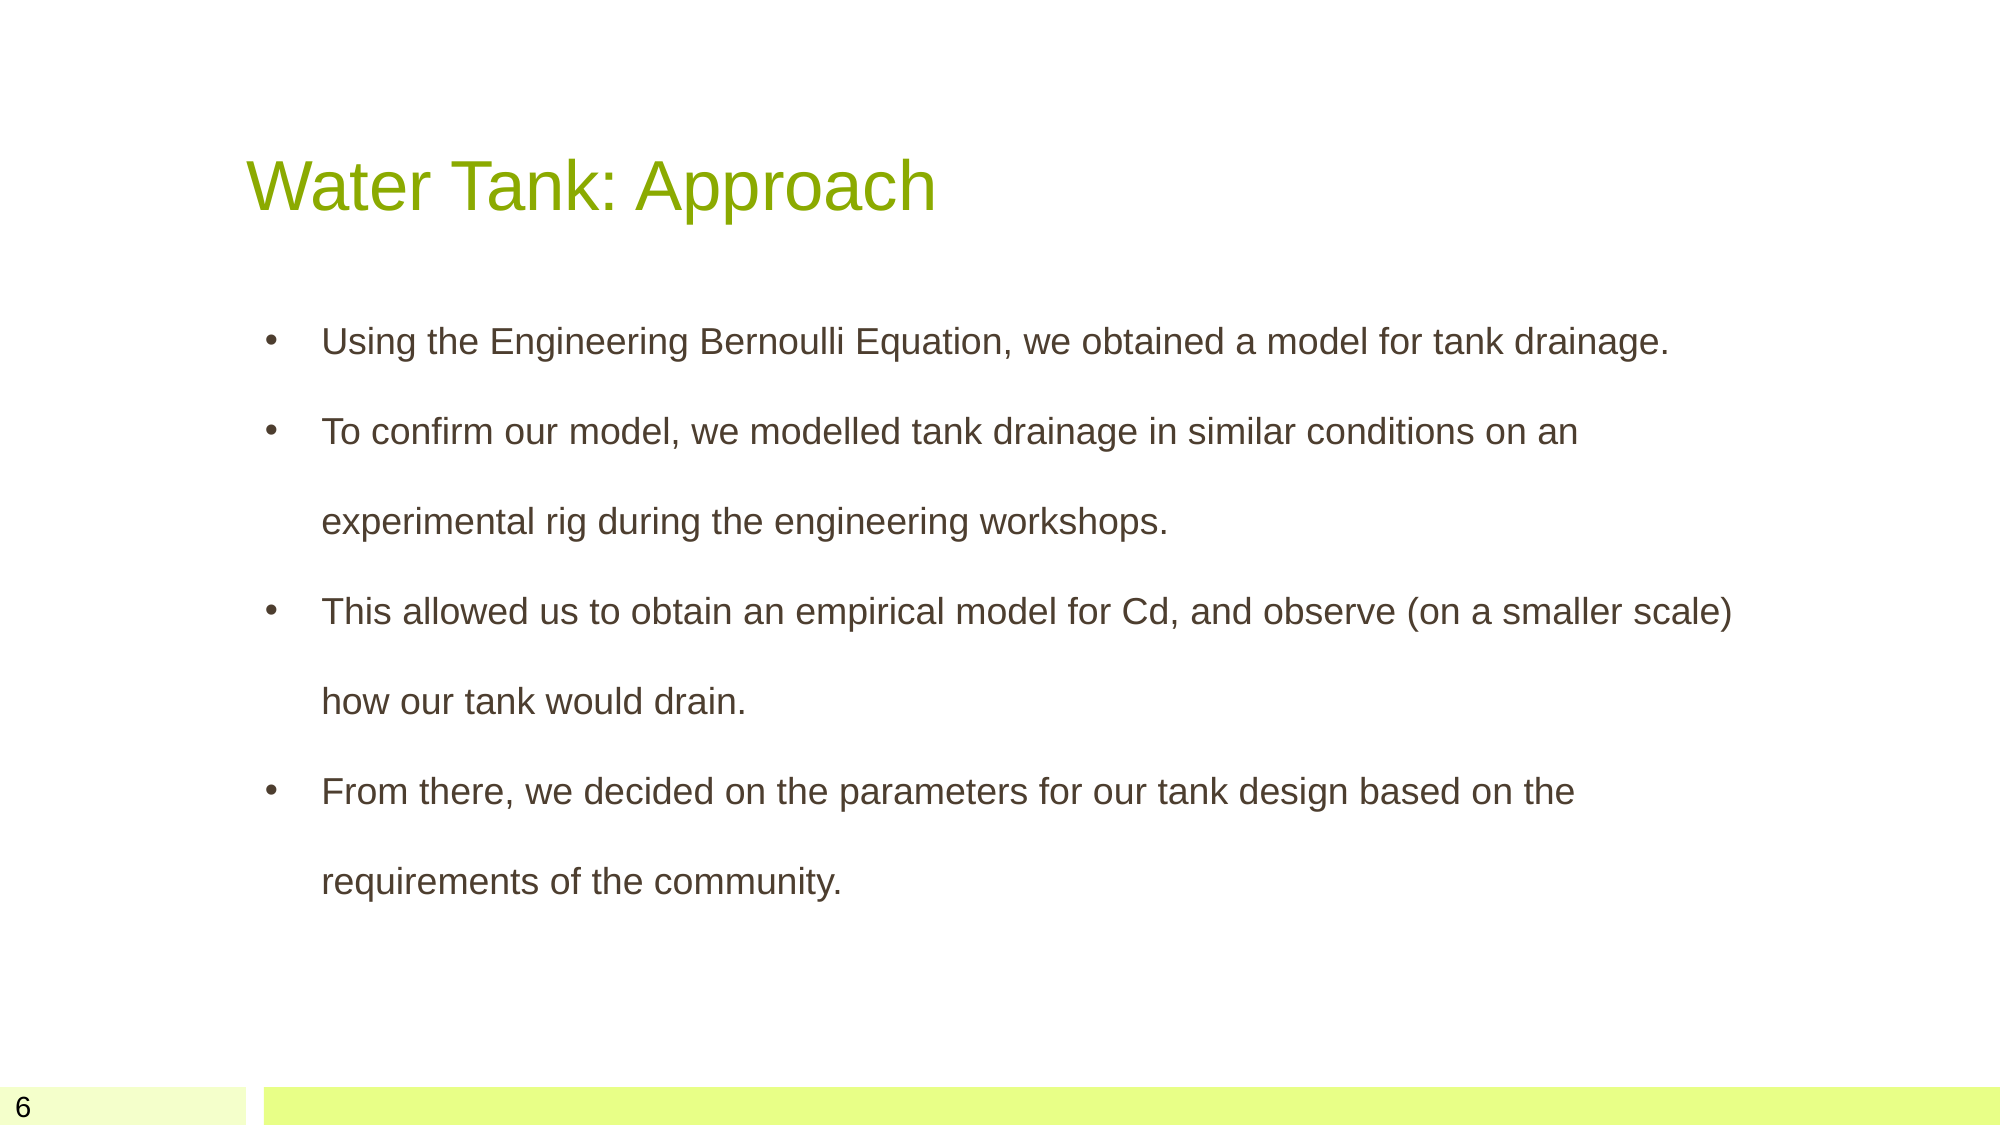

# Water Tank: Approach
Using the Engineering Bernoulli Equation, we obtained a model for tank drainage.
To confirm our model, we modelled tank drainage in similar conditions on an experimental rig during the engineering workshops.
This allowed us to obtain an empirical model for Cd, and observe (on a smaller scale) how our tank would drain.
From there, we decided on the parameters for our tank design based on the requirements of the community.
6